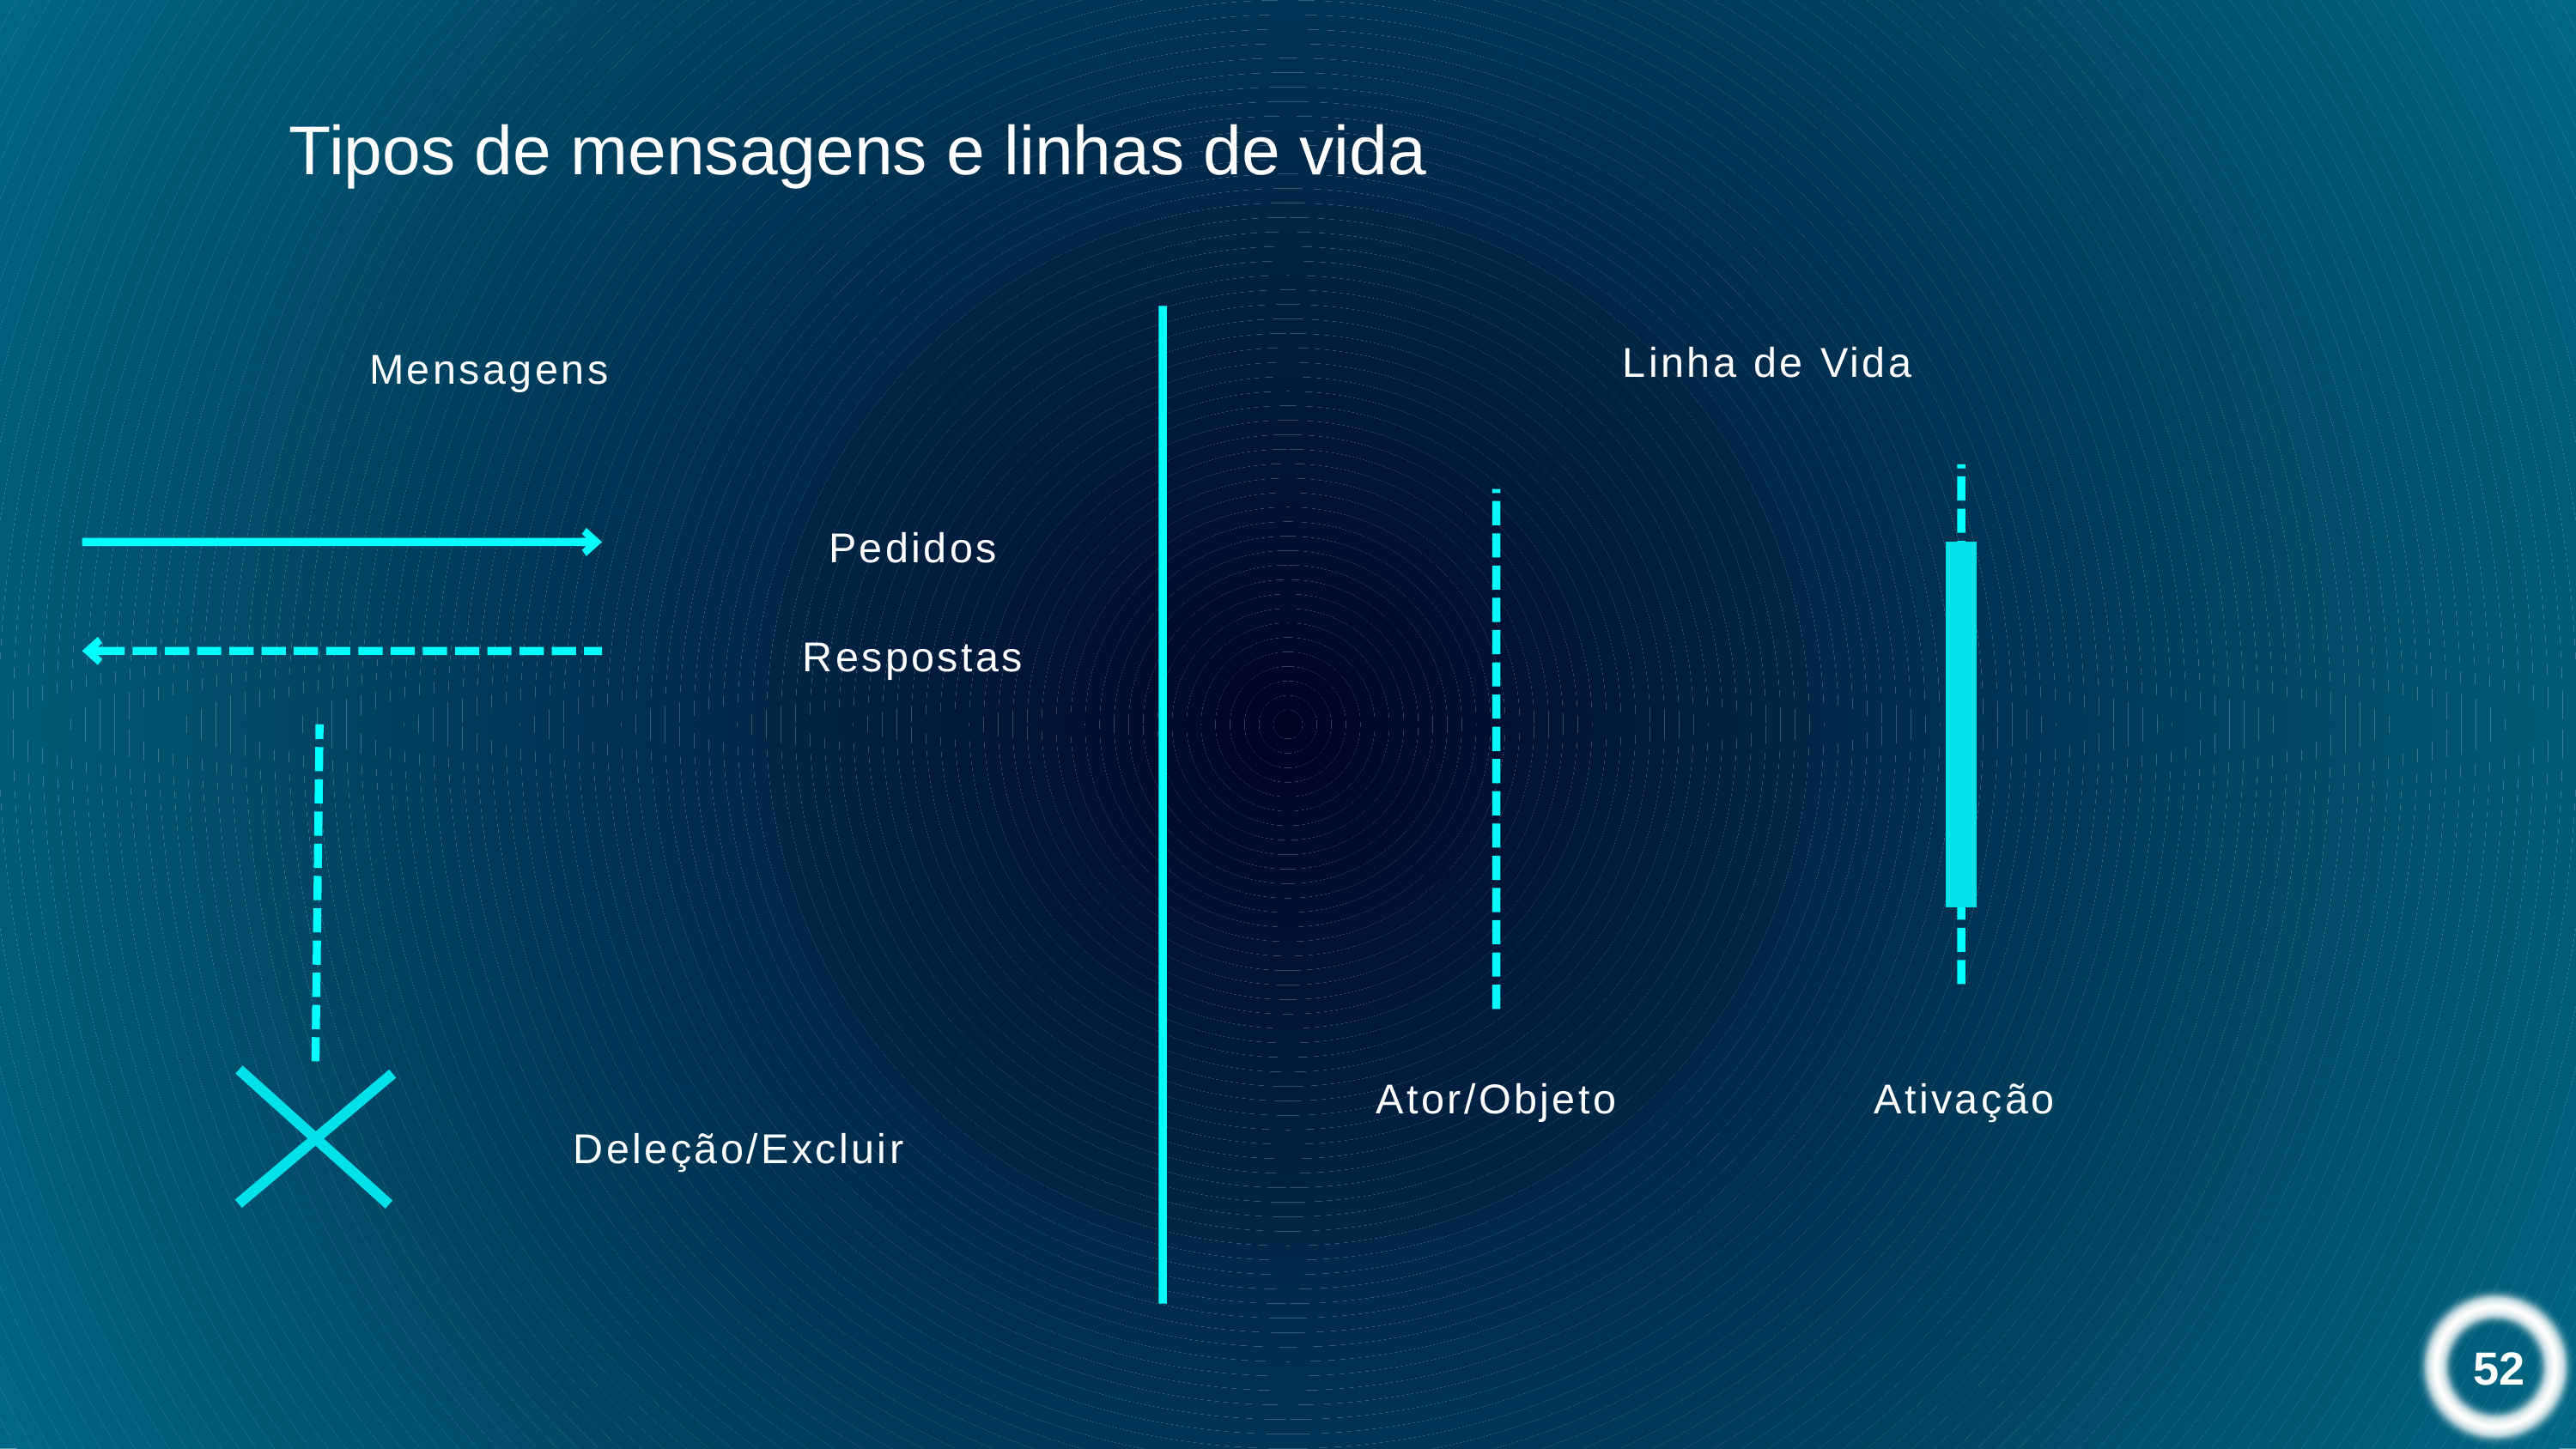

Tipos de mensagens e linhas de vida

Linha de Vida
Mensagens

Pedidos

Respostas

Ator/Objeto
Ativação

Deleção/Excluir

52